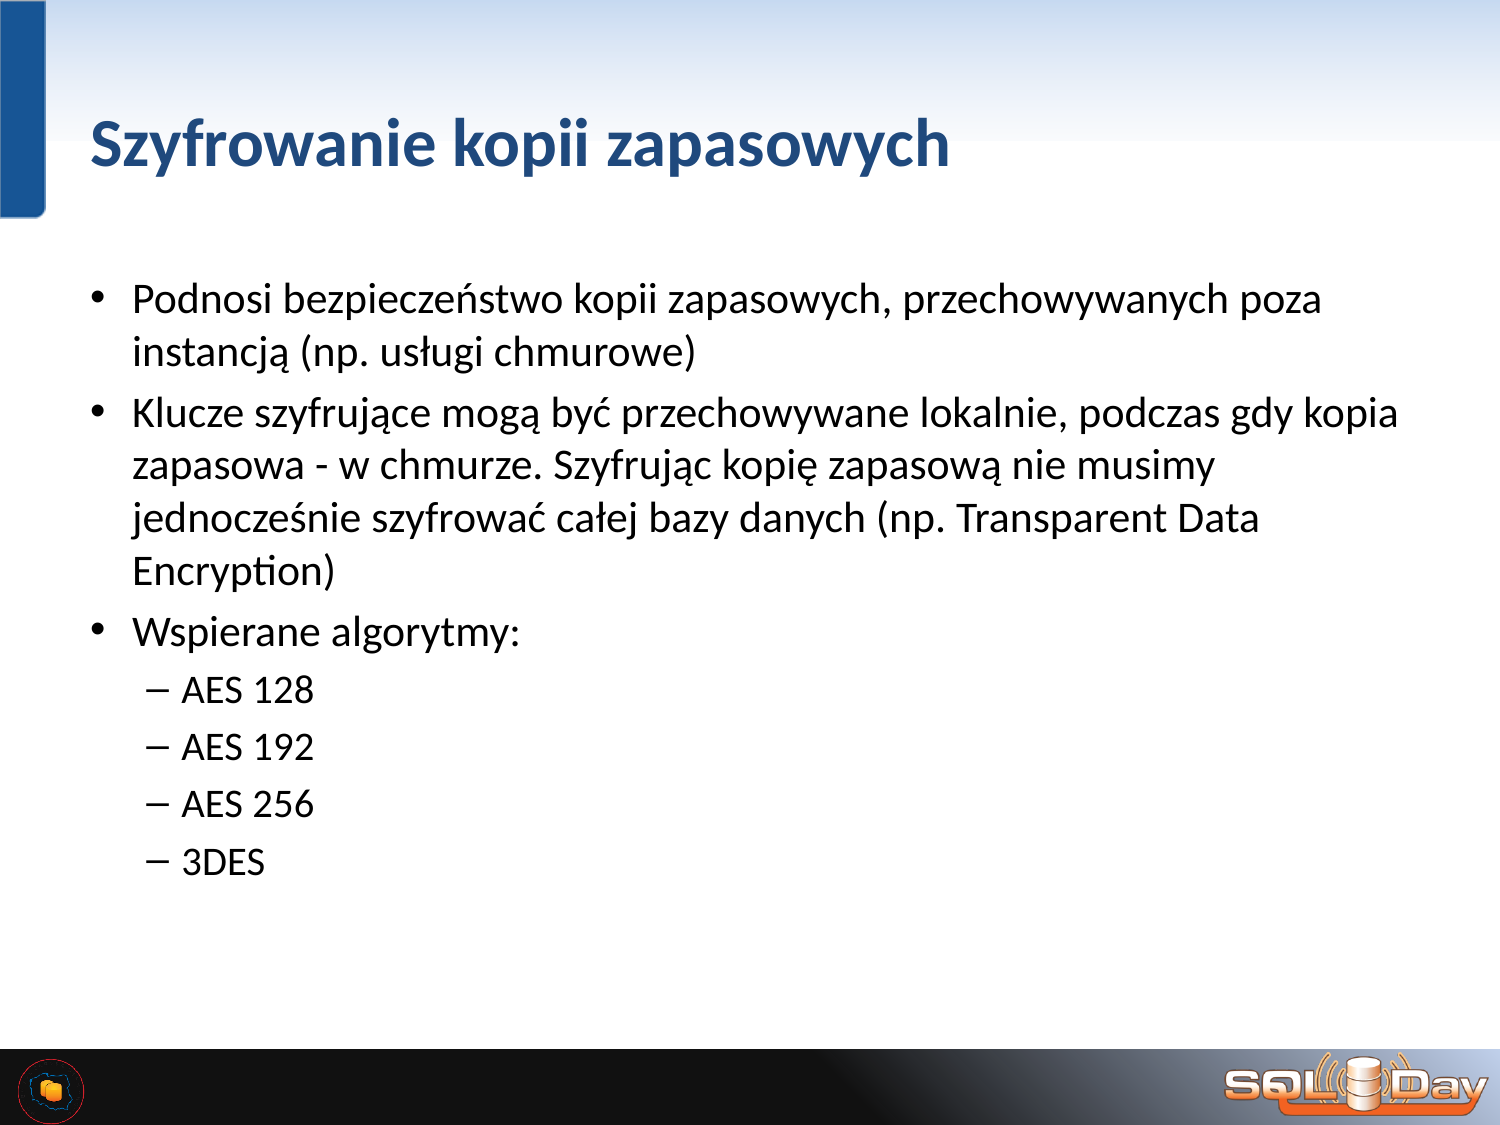

# Szyfrowanie kopii zapasowych
Podnosi bezpieczeństwo kopii zapasowych, przechowywanych poza instancją (np. usługi chmurowe)
Klucze szyfrujące mogą być przechowywane lokalnie, podczas gdy kopia zapasowa - w chmurze. Szyfrując kopię zapasową nie musimy jednocześnie szyfrować całej bazy danych (np. Transparent Data Encryption)
Wspierane algorytmy:
AES 128
AES 192
AES 256
3DES